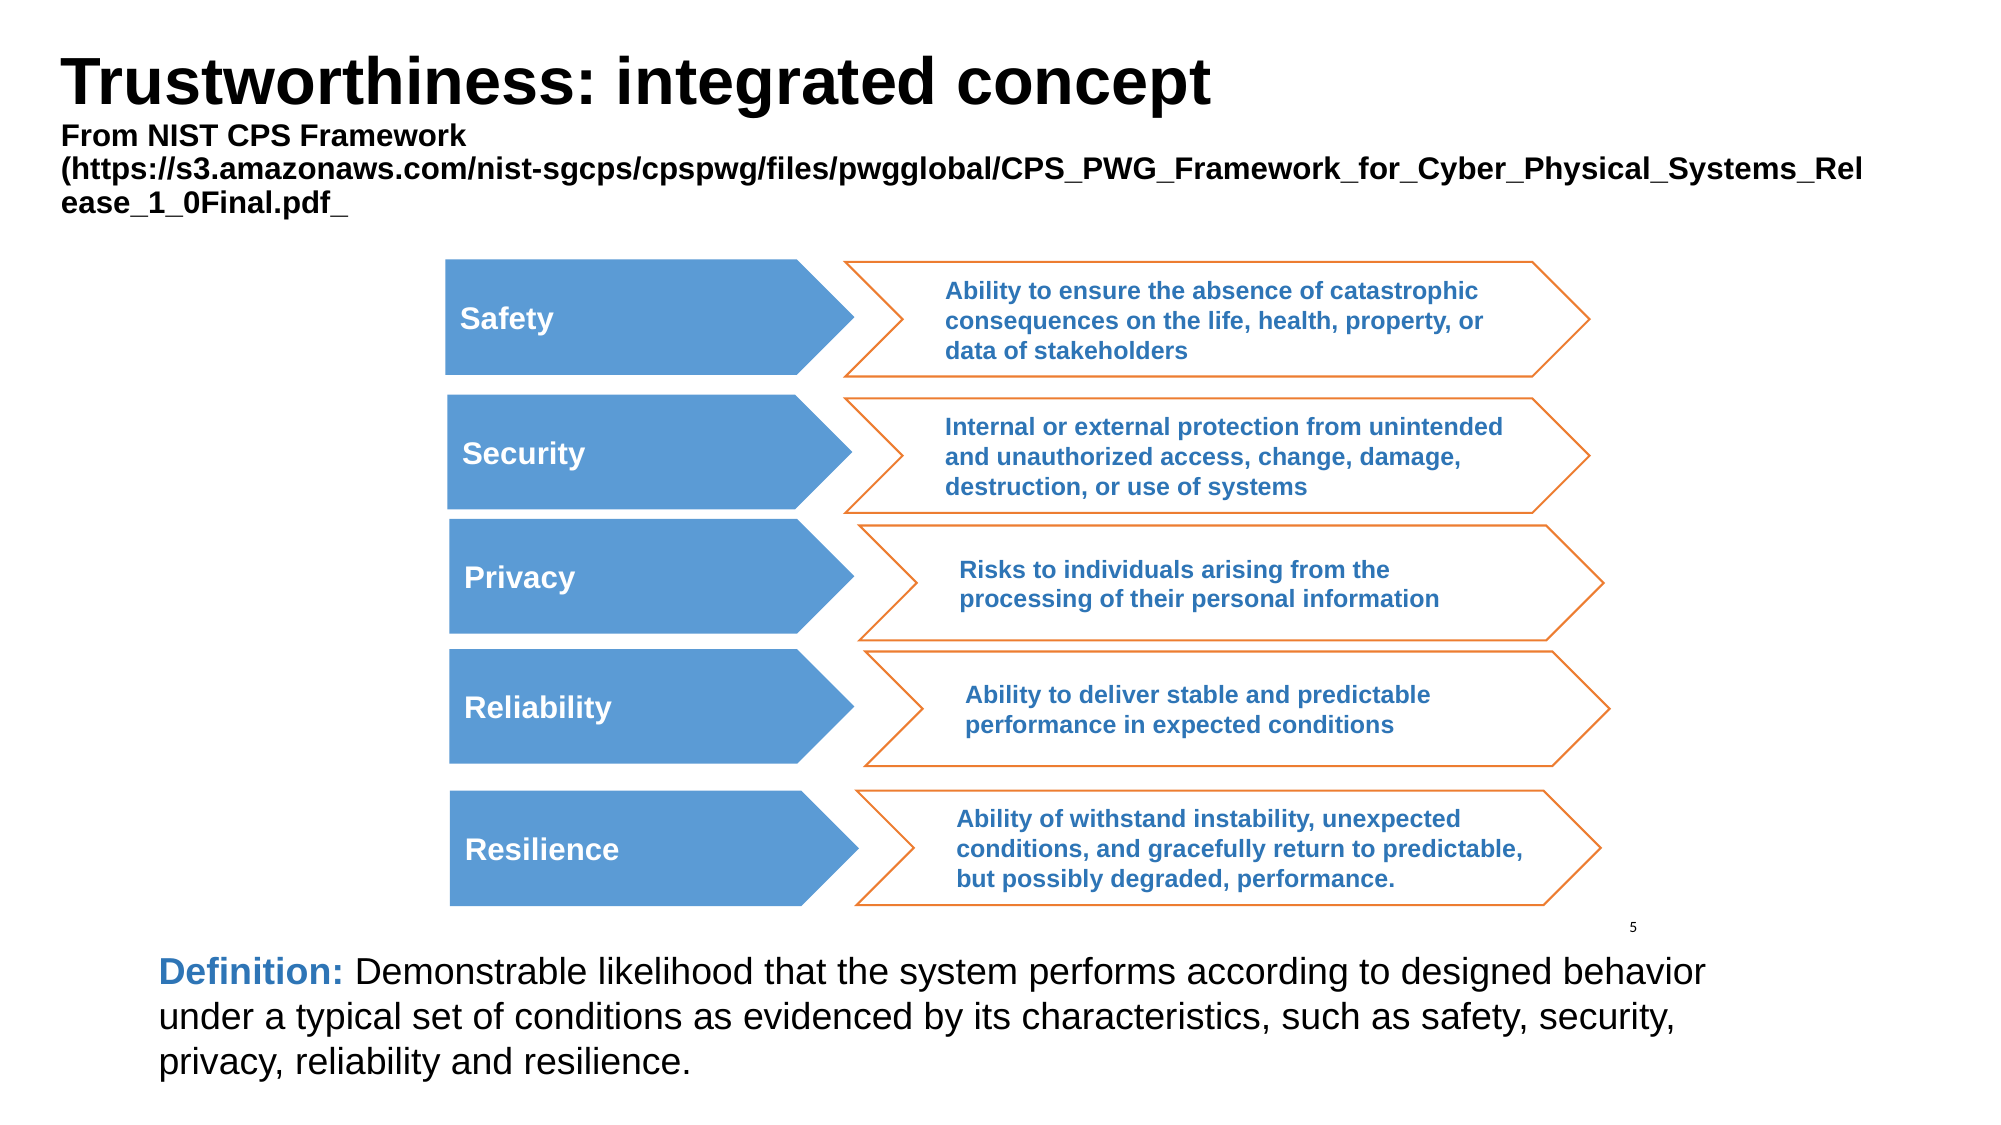

# Trustworthiness: integrated concept From NIST CPS Framework  (https://s3.amazonaws.com/nist-sgcps/cpspwg/files/pwgglobal/CPS_PWG_Framework_for_Cyber_Physical_Systems_Release_1_0Final.pdf_
Safety
Ability to ensure the absence of catastrophic consequences on the life, health, property, or data of stakeholders
Security
Internal or external protection from unintended and unauthorized access, change, damage, destruction, or use of systems
Privacy
Risks to individuals arising from the processing of their personal information
Reliability
Ability to deliver stable and predictable performance in expected conditions
Resilience
Ability of withstand instability, unexpected conditions, and gracefully return to predictable, but possibly degraded, performance.
5
Definition: Demonstrable likelihood that the system performs according to designed behavior under a typical set of conditions as evidenced by its characteristics, such as safety, security, privacy, reliability and resilience.